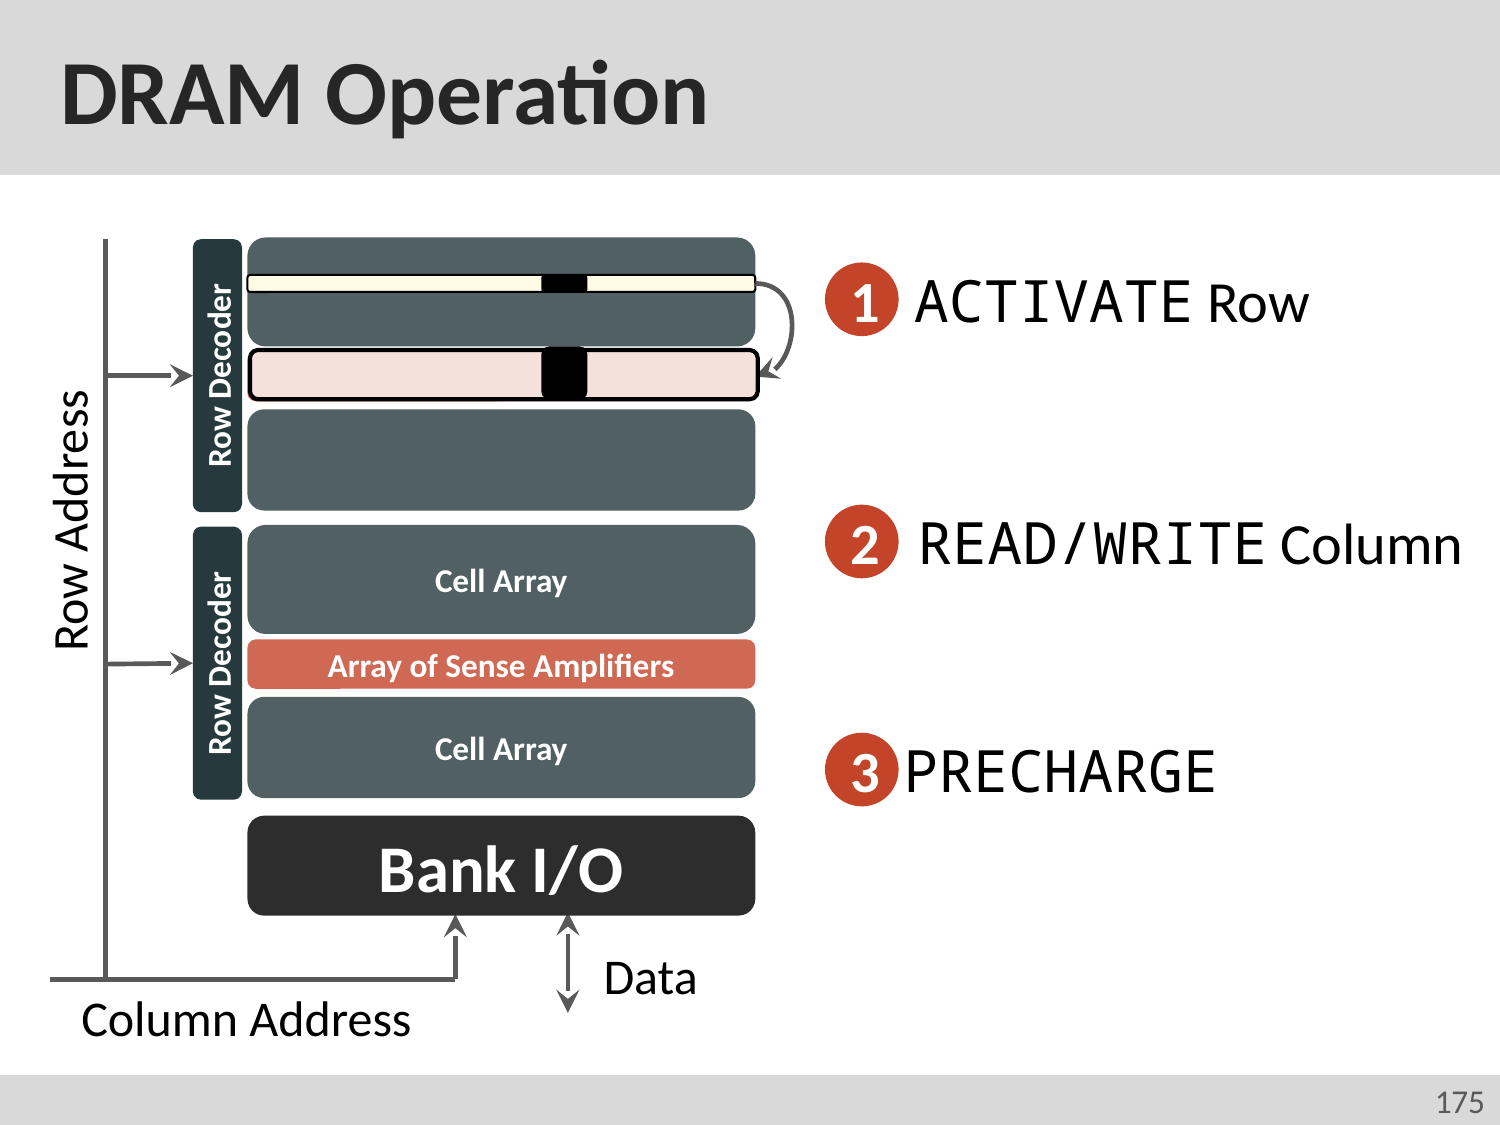

# DRAM Operation

Row Decoder

ACTIVATE Row
1

Row Address
READ/WRITE Column
2
Cell Array
Row Decoder
Array of Sense Amplifiers
Cell Array
PRECHARGE
3
Bank I/O
Data
Column Address
175